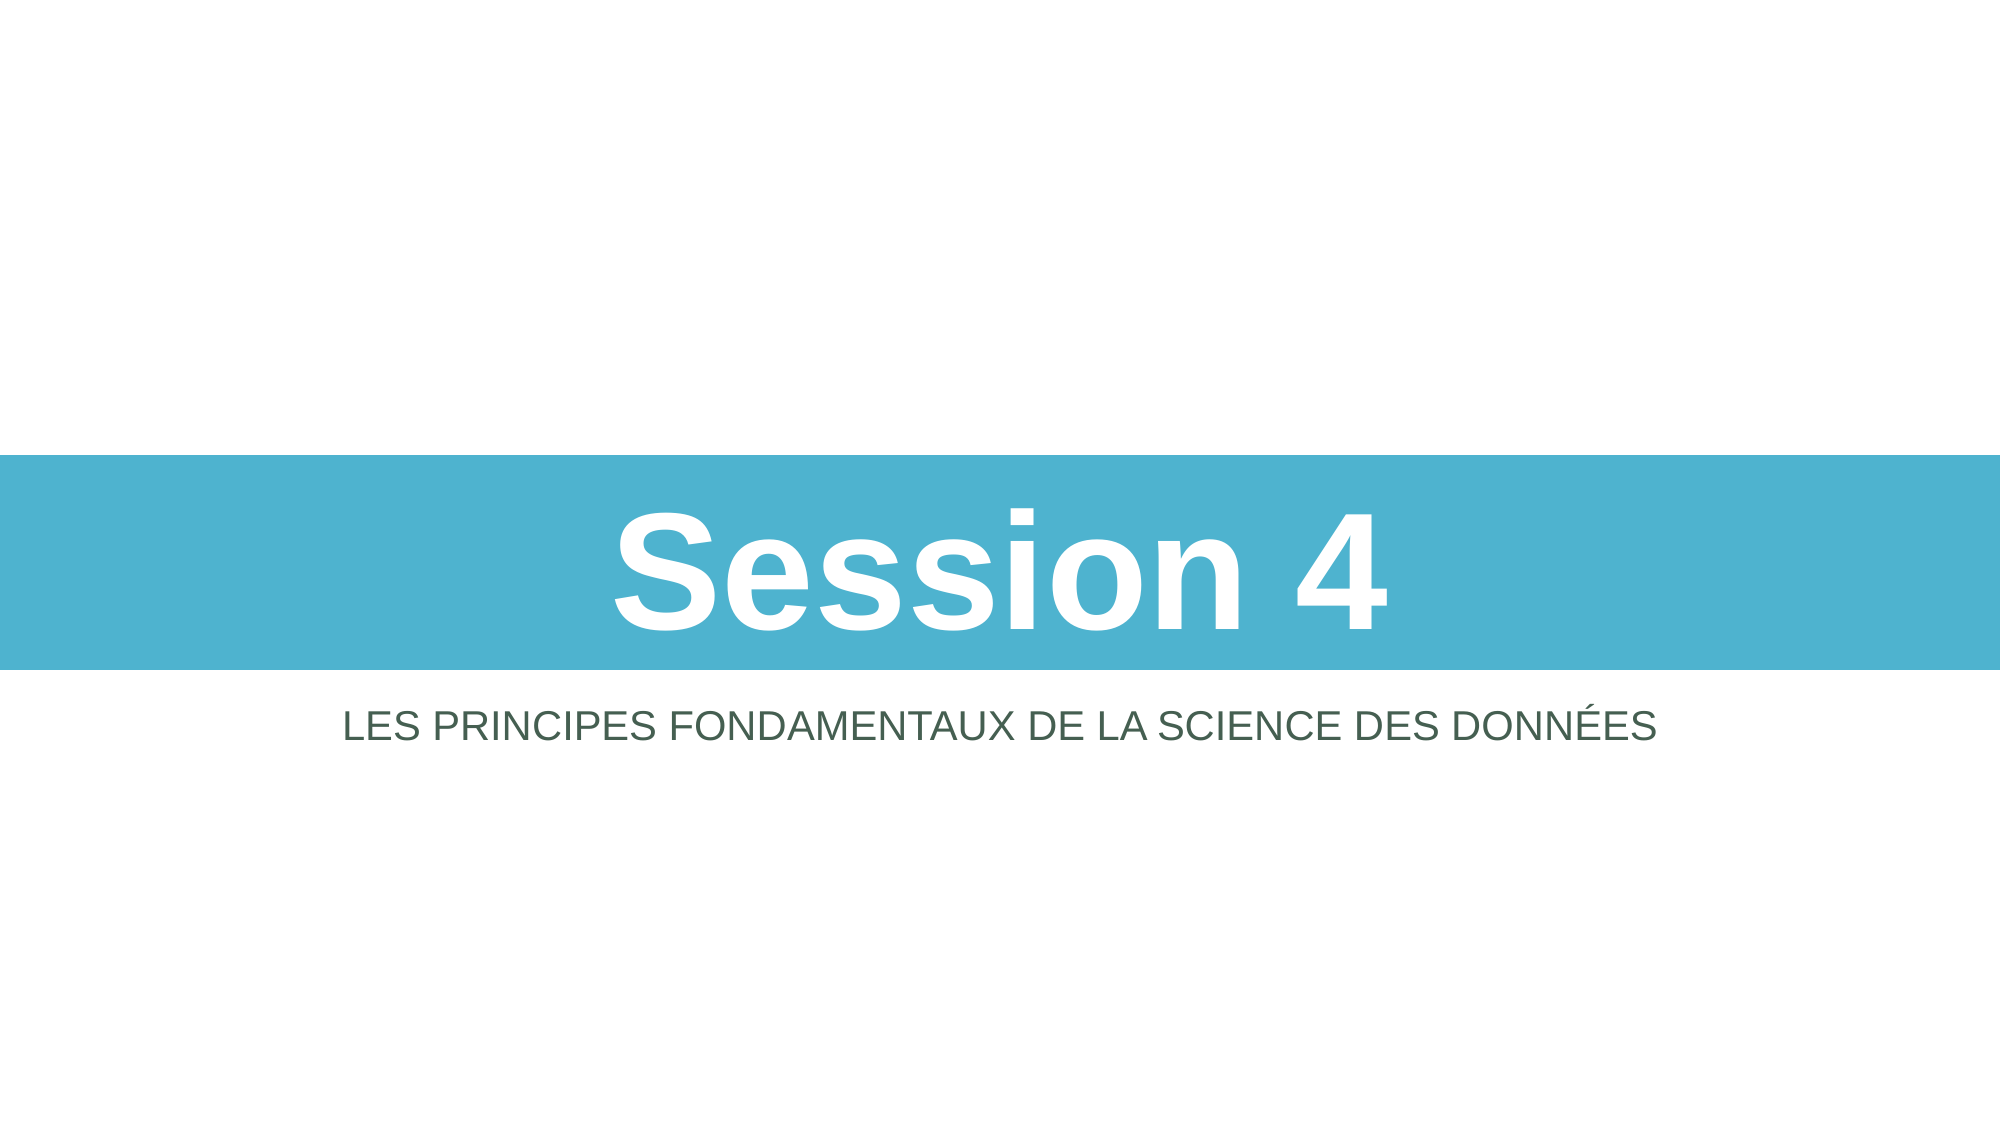

Session 4
LES PRINCIPES FONDAMENTAUX DE LA SCIENCE DES DONNÉES